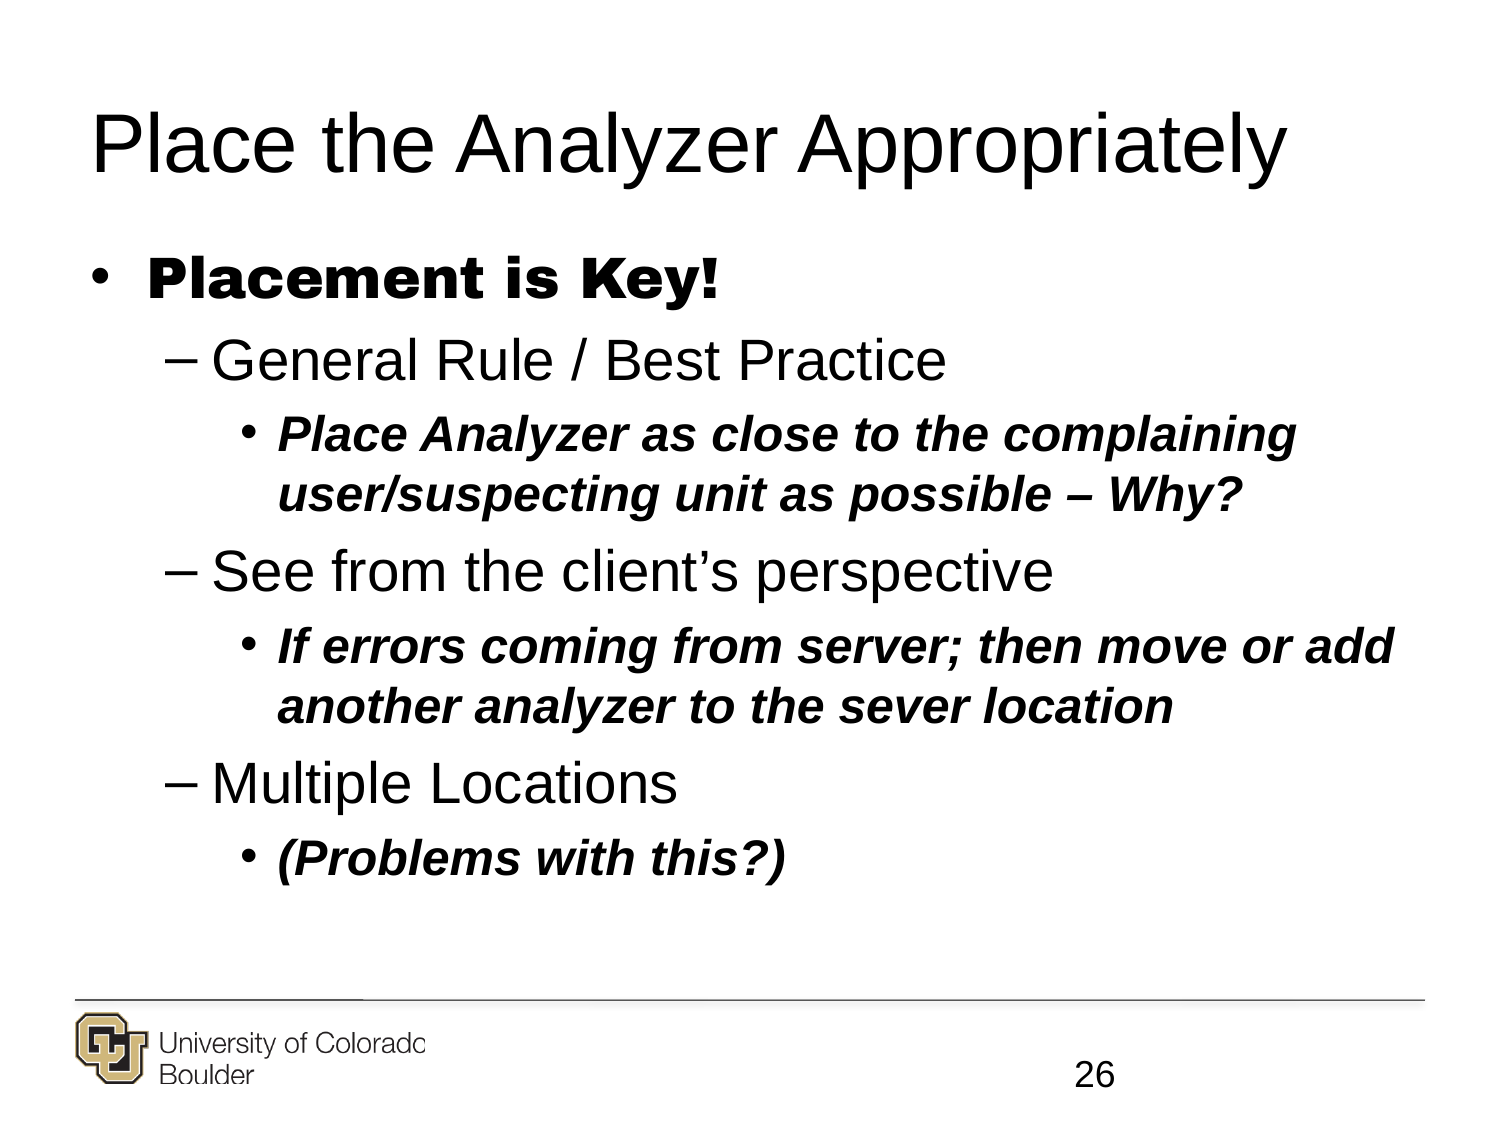

# Place the Analyzer Appropriately
Placement is Key!
General Rule / Best Practice
Place Analyzer as close to the complaining user/suspecting unit as possible – Why?
See from the client’s perspective
If errors coming from server; then move or add another analyzer to the sever location
Multiple Locations
(Problems with this?)
26